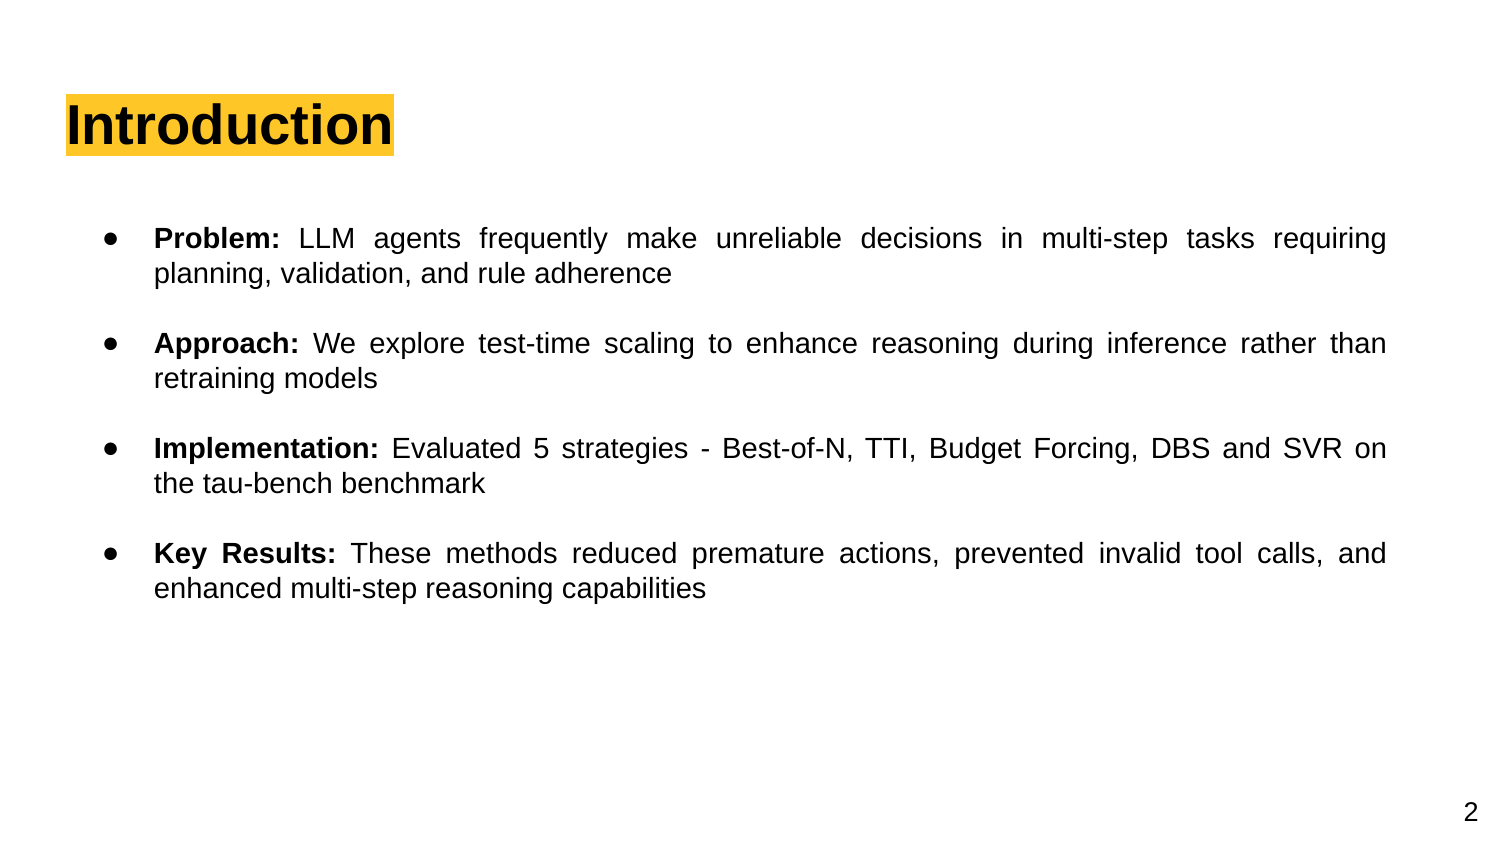

# Introduction
Problem: LLM agents frequently make unreliable decisions in multi-step tasks requiring planning, validation, and rule adherence

Approach: We explore test-time scaling to enhance reasoning during inference rather than retraining models

Implementation: Evaluated 5 strategies - Best-of-N, TTI, Budget Forcing, DBS and SVR on the tau-bench benchmark

Key Results: These methods reduced premature actions, prevented invalid tool calls, and enhanced multi-step reasoning capabilities
2